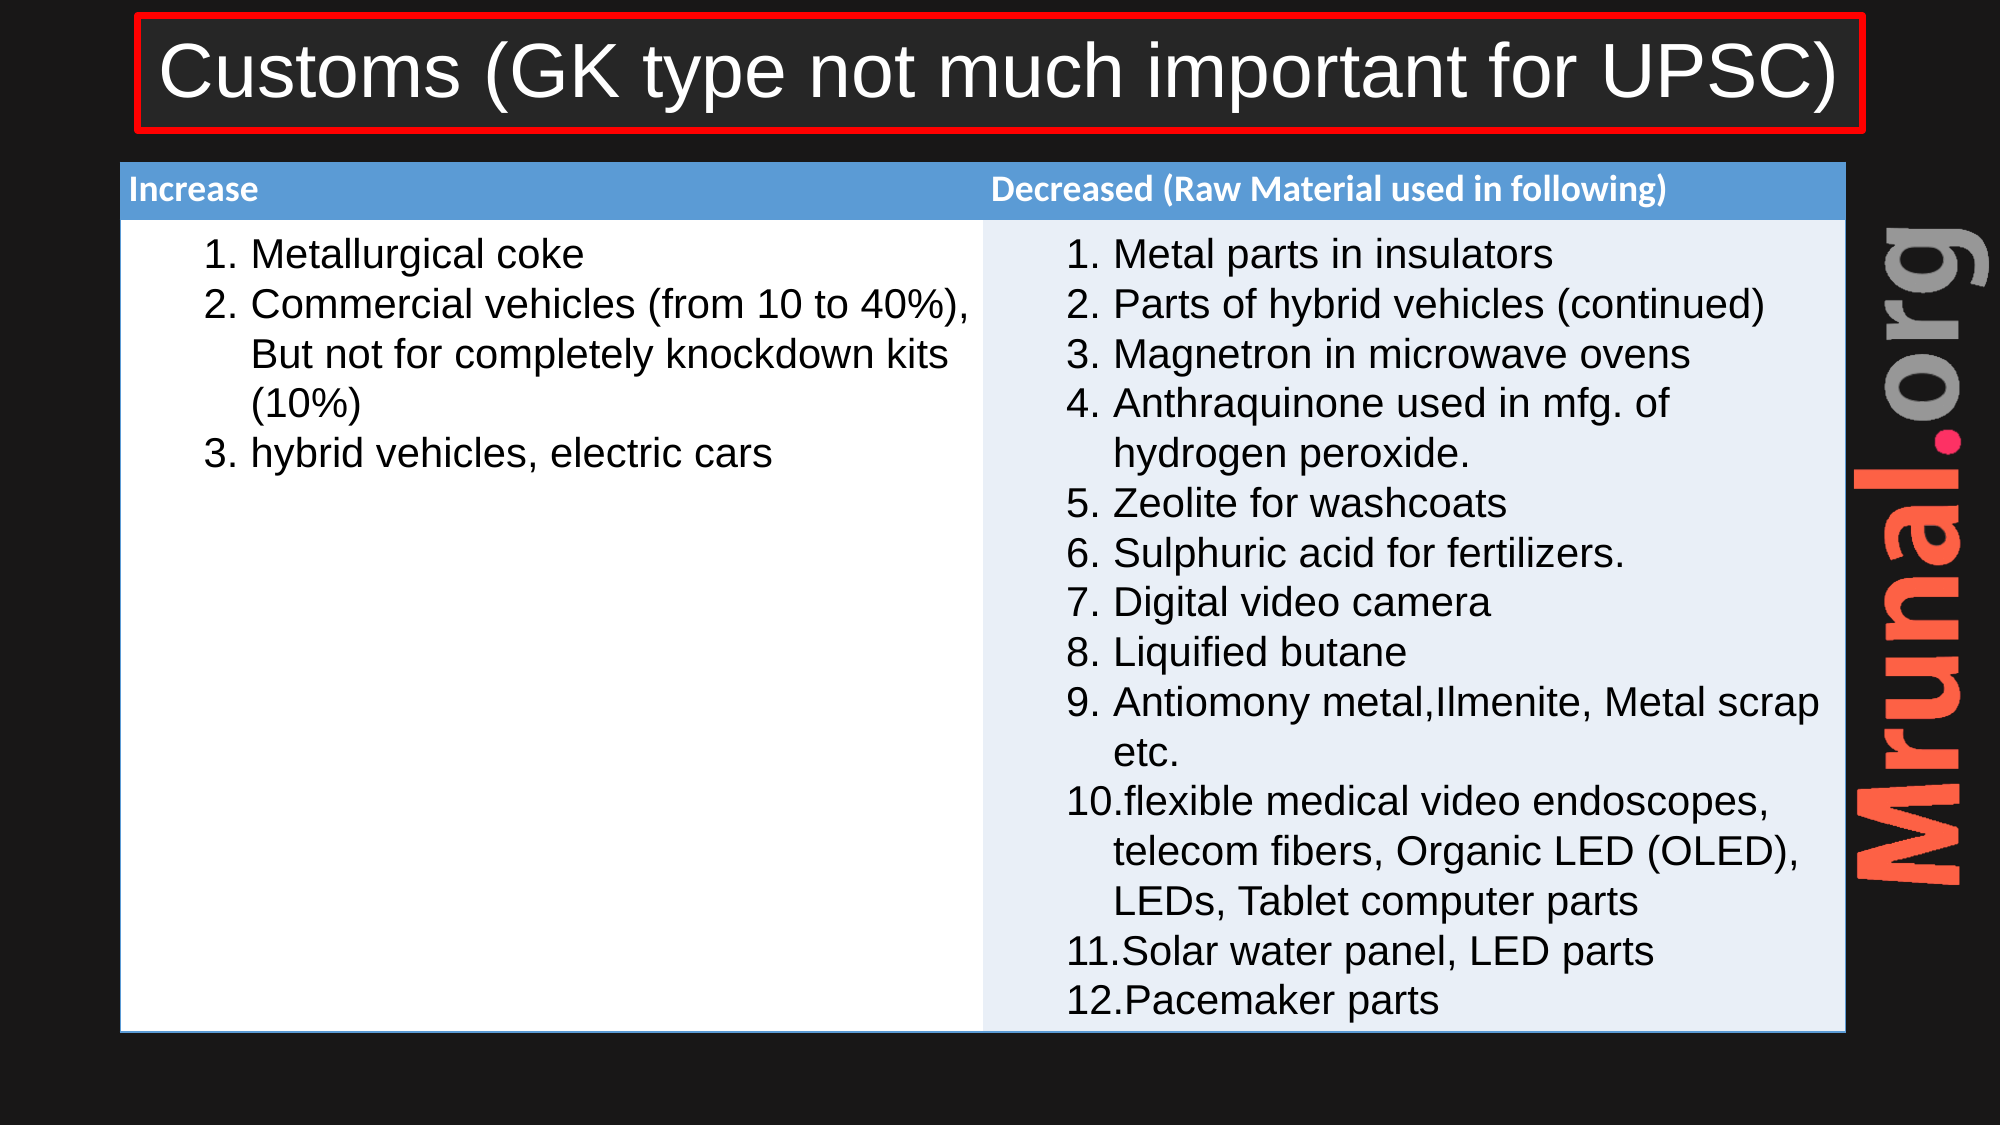

# Customs (GK type not much important for UPSC)
| Increase | Decreased (Raw Material used in following) |
| --- | --- |
| Metallurgical coke Commercial vehicles (from 10 to 40%), But not for completely knockdown kits (10%) hybrid vehicles, electric cars | Metal parts in insulators Parts of hybrid vehicles (continued) Magnetron in microwave ovens Anthraquinone used in mfg. of hydrogen peroxide. Zeolite for washcoats Sulphuric acid for fertilizers. Digital video camera Liquified butane Antiomony metal,Ilmenite, Metal scrap etc. flexible medical video endoscopes, telecom fibers, Organic LED (OLED), LEDs, Tablet computer parts Solar water panel, LED parts Pacemaker parts |